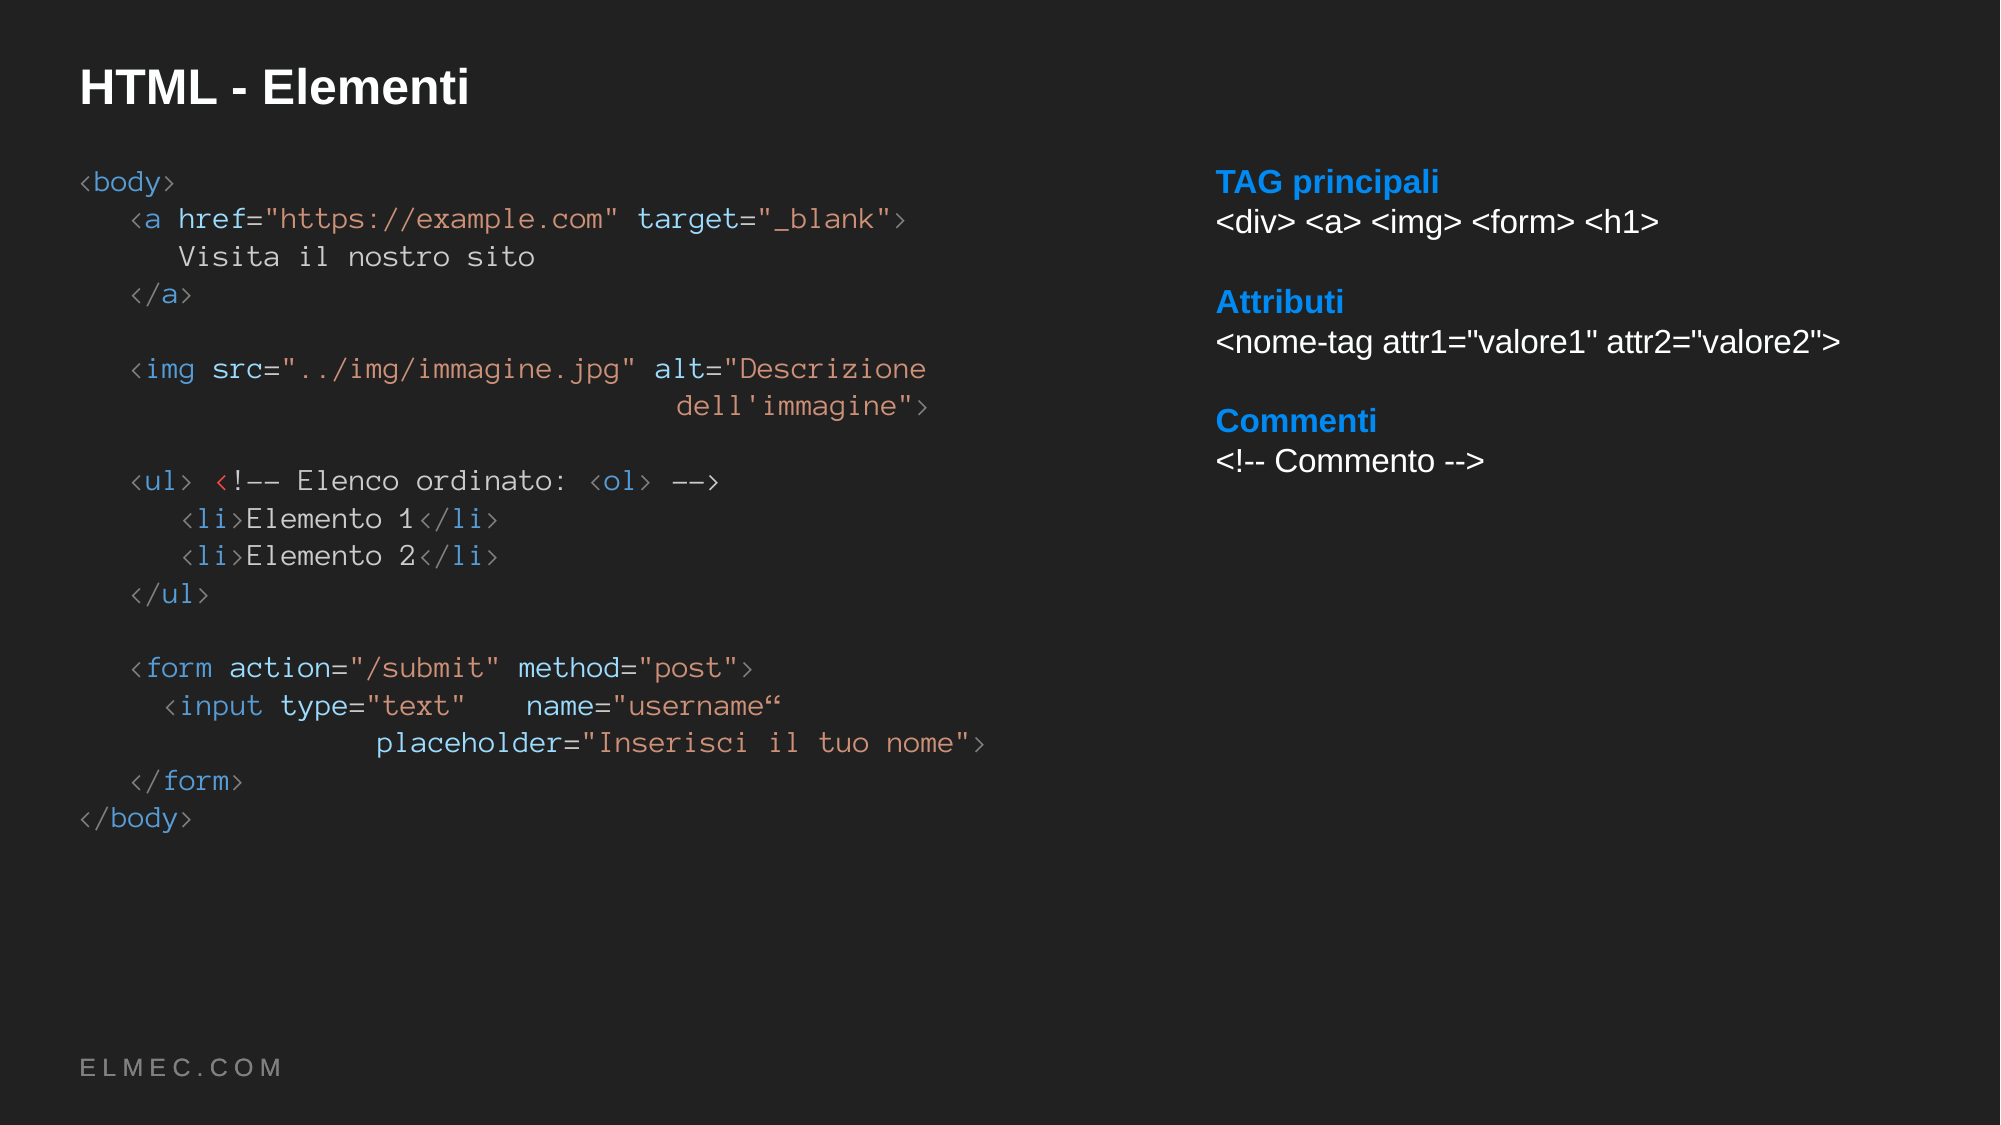

# HTML - Elementi
<body>
   <a href="https://example.com" target="_blank">
      Visita il nostro sito
   </a>

   <img src="../img/immagine.jpg" alt="Descrizione 						dell'immagine">
   <ul> <!–- Elenco ordinato: <ol> -->
      <li>Elemento 1</li>
      <li>Elemento 2</li>
   </ul>

   <form action="/submit" method="post">
     <input type="text" 	name="username“
		placeholder="Inserisci il tuo nome">
   </form>
</body>
TAG principali
<div> <a> <img> <form> <h1>

Attributi
<nome-tag attr1="valore1" attr2="valore2">

Commenti
<!-- Commento -->